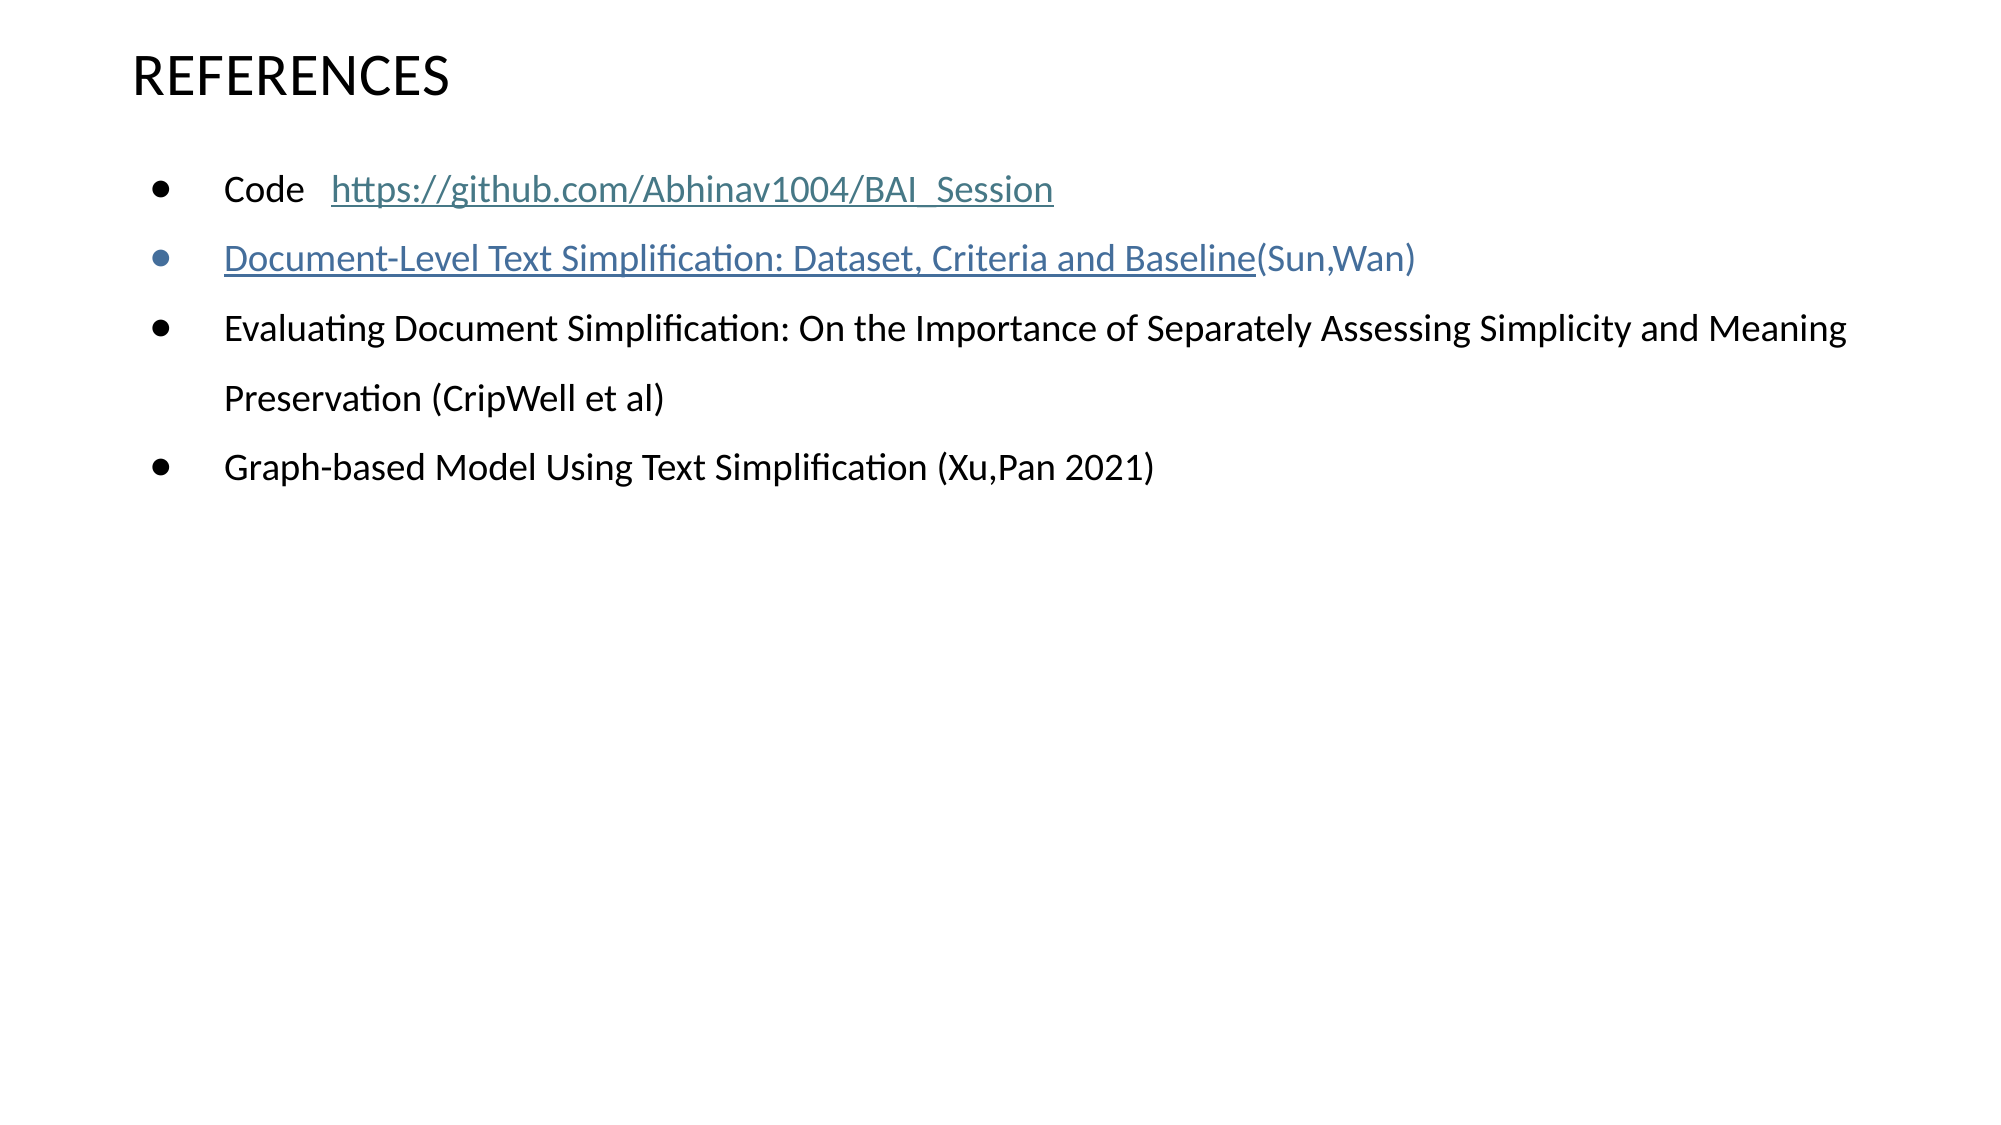

references
Code   https://github.com/Abhinav1004/BAI_Session
Document-Level Text Simplification: Dataset, Criteria and Baseline(Sun,Wan)
Evaluating Document Simplification: On the Importance of Separately Assessing Simplicity and Meaning Preservation (CripWell et al)
Graph-based Model Using Text Simplification (Xu,Pan 2021)